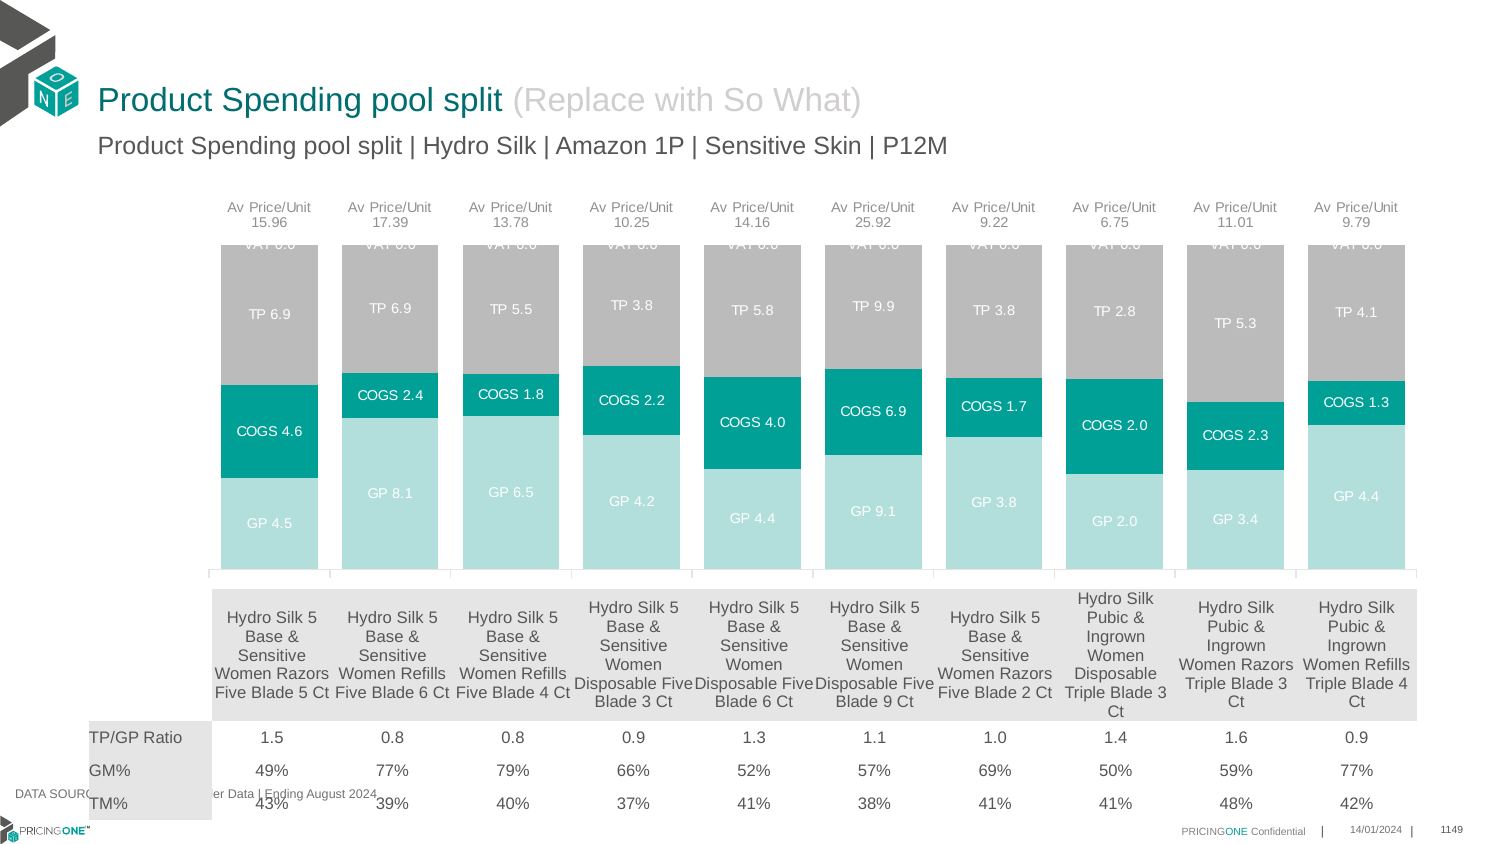

# Product Spending pool split (Replace with So What)
Product Spending pool split | Hydro Silk | Amazon 1P | Sensitive Skin | P12M

### Chart

| Category | GP | COGS | TP | VAT |
|---|---|---|---|---|
| Av Price/Unit 15.96 | 4.480582334788087 | 4.571983711630114 | 6.90783861731461 | 0.0 |
| Av Price/Unit 17.39 | 8.10223093232646 | 2.421214028463549 | 6.863878543803599 | 0.0 |
| Av Price/Unit 13.78 | 6.5095320304478195 | 1.771388887367715 | 5.50138539490437 | 0.0 |
| Av Price/Unit 10.25 | 4.234094848762603 | 2.1861952703941334 | 3.8335644912923934 | 0.0 |
| Av Price/Unit 14.16 | 4.377017374654559 | 3.9983860086853538 | 5.78646001973944 | 0.0 |
| Av Price/Unit 25.92 | 9.106821555181781 | 6.893765247768146 | 9.916349411308062 | 0.0 |
| Av Price/Unit 9.22 | 3.7641213291511475 | 1.684448598314056 | 3.7688344965039535 | 0.0 |
| Av Price/Unit 6.75 | 1.9912999999999998 | 1.9669000000000003 | 2.7880175792507207 | 0.0 |
| Av Price/Unit 11.01 | 3.3692 | 2.3115 | 5.329313027959548 | 0.0 |
| Av Price/Unit 9.79 | 4.36 | 1.3206999999999998 | 4.113317647058825 | 0.0 |
|  | Hydro Silk 5 Base & Sensitive Women Razors Five Blade 5 Ct | Hydro Silk 5 Base & Sensitive Women Refills Five Blade 6 Ct | Hydro Silk 5 Base & Sensitive Women Refills Five Blade 4 Ct | Hydro Silk 5 Base & Sensitive Women Disposable Five Blade 3 Ct | Hydro Silk 5 Base & Sensitive Women Disposable Five Blade 6 Ct | Hydro Silk 5 Base & Sensitive Women Disposable Five Blade 9 Ct | Hydro Silk 5 Base & Sensitive Women Razors Five Blade 2 Ct | Hydro Silk Pubic & Ingrown Women Disposable Triple Blade 3 Ct | Hydro Silk Pubic & Ingrown Women Razors Triple Blade 3 Ct | Hydro Silk Pubic & Ingrown Women Refills Triple Blade 4 Ct |
| --- | --- | --- | --- | --- | --- | --- | --- | --- | --- | --- |
| TP/GP Ratio | 1.5 | 0.8 | 0.8 | 0.9 | 1.3 | 1.1 | 1.0 | 1.4 | 1.6 | 0.9 |
| GM% | 49% | 77% | 79% | 66% | 52% | 57% | 69% | 50% | 59% | 77% |
| TM% | 43% | 39% | 40% | 37% | 41% | 38% | 41% | 41% | 48% | 42% |
DATA SOURCE: Trade Panel/Retailer Data | Ending August 2024

14/01/2024
1149